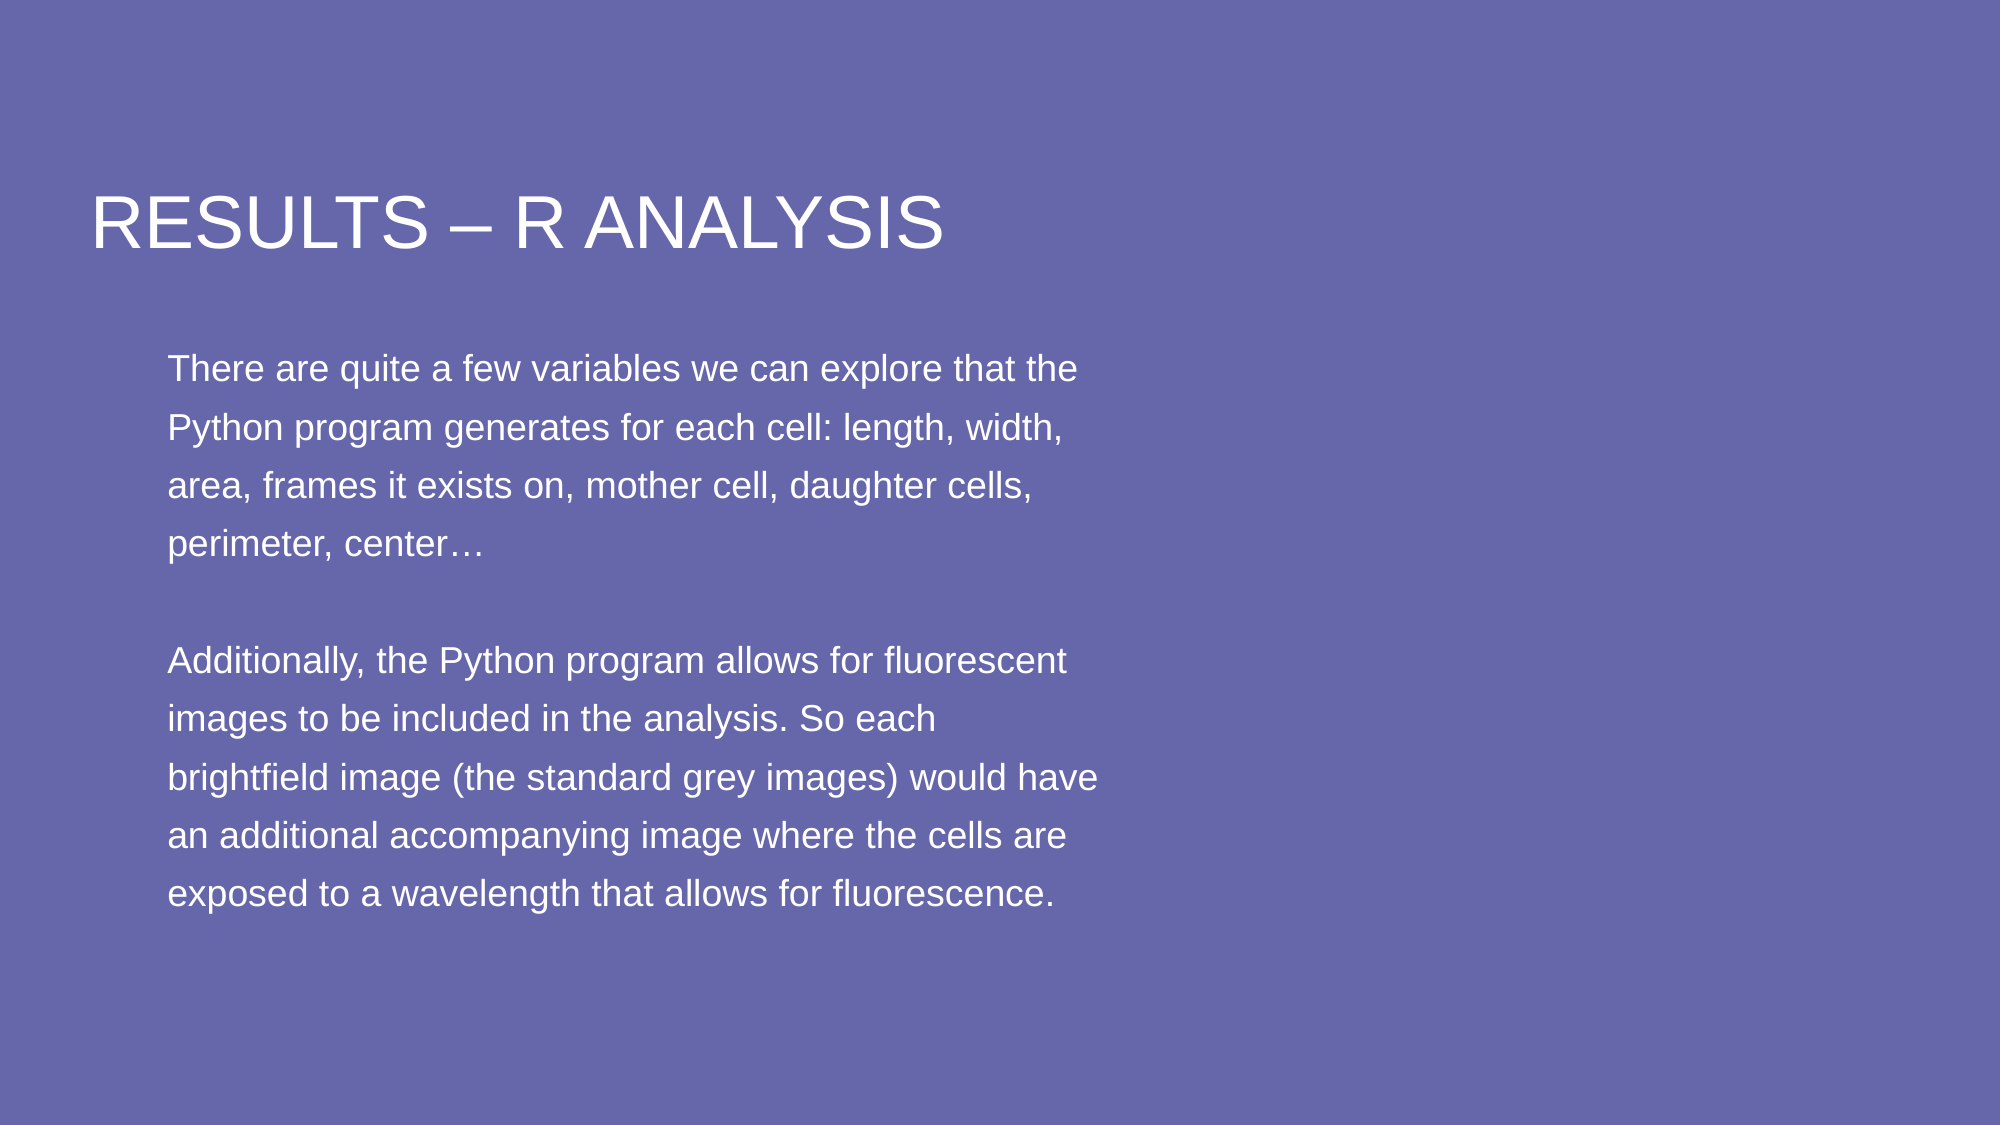

# Results – r analysis
There are quite a few variables we can explore that the Python program generates for each cell: length, width, area, frames it exists on, mother cell, daughter cells, perimeter, center…

Additionally, the Python program allows for fluorescent images to be included in the analysis. So each brightfield image (the standard grey images) would have an additional accompanying image where the cells are exposed to a wavelength that allows for fluorescence.